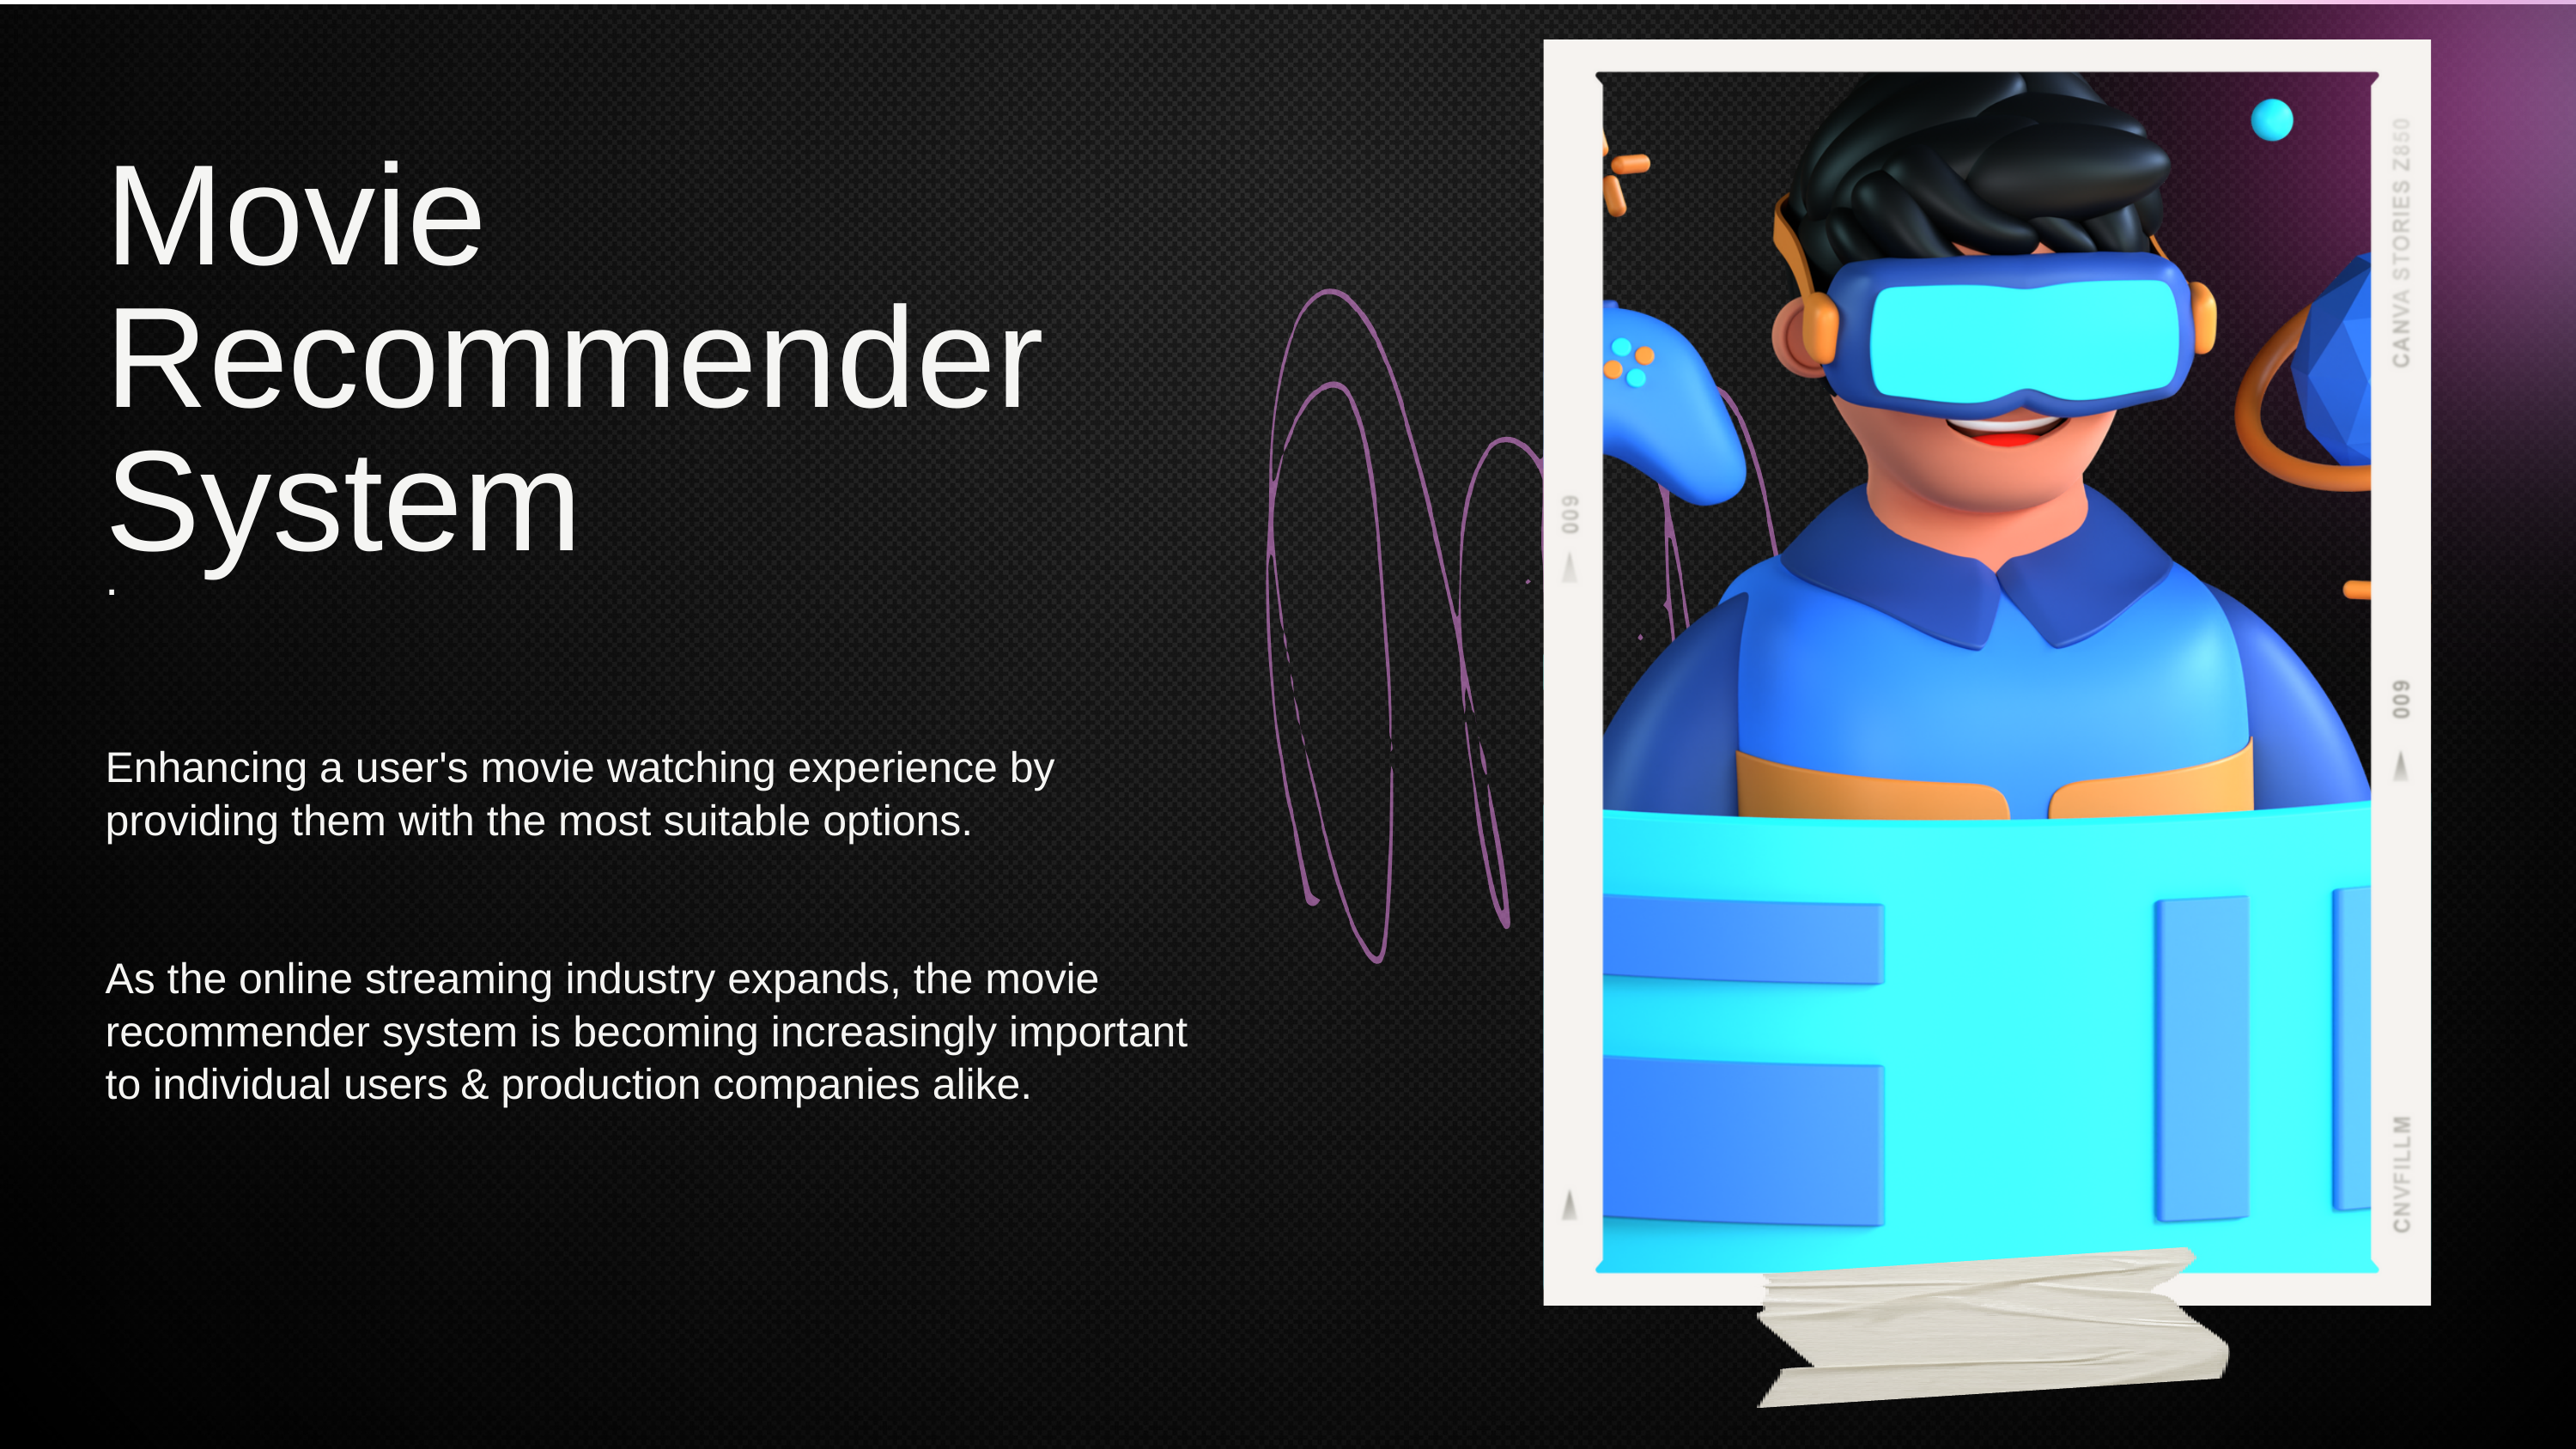

Movie Recommender System

.

Enhancing a user's movie watching experience by providing them with the most suitable options.

As the online streaming industry expands, the movie recommender system is becoming increasingly important to individual users & production companies alike.